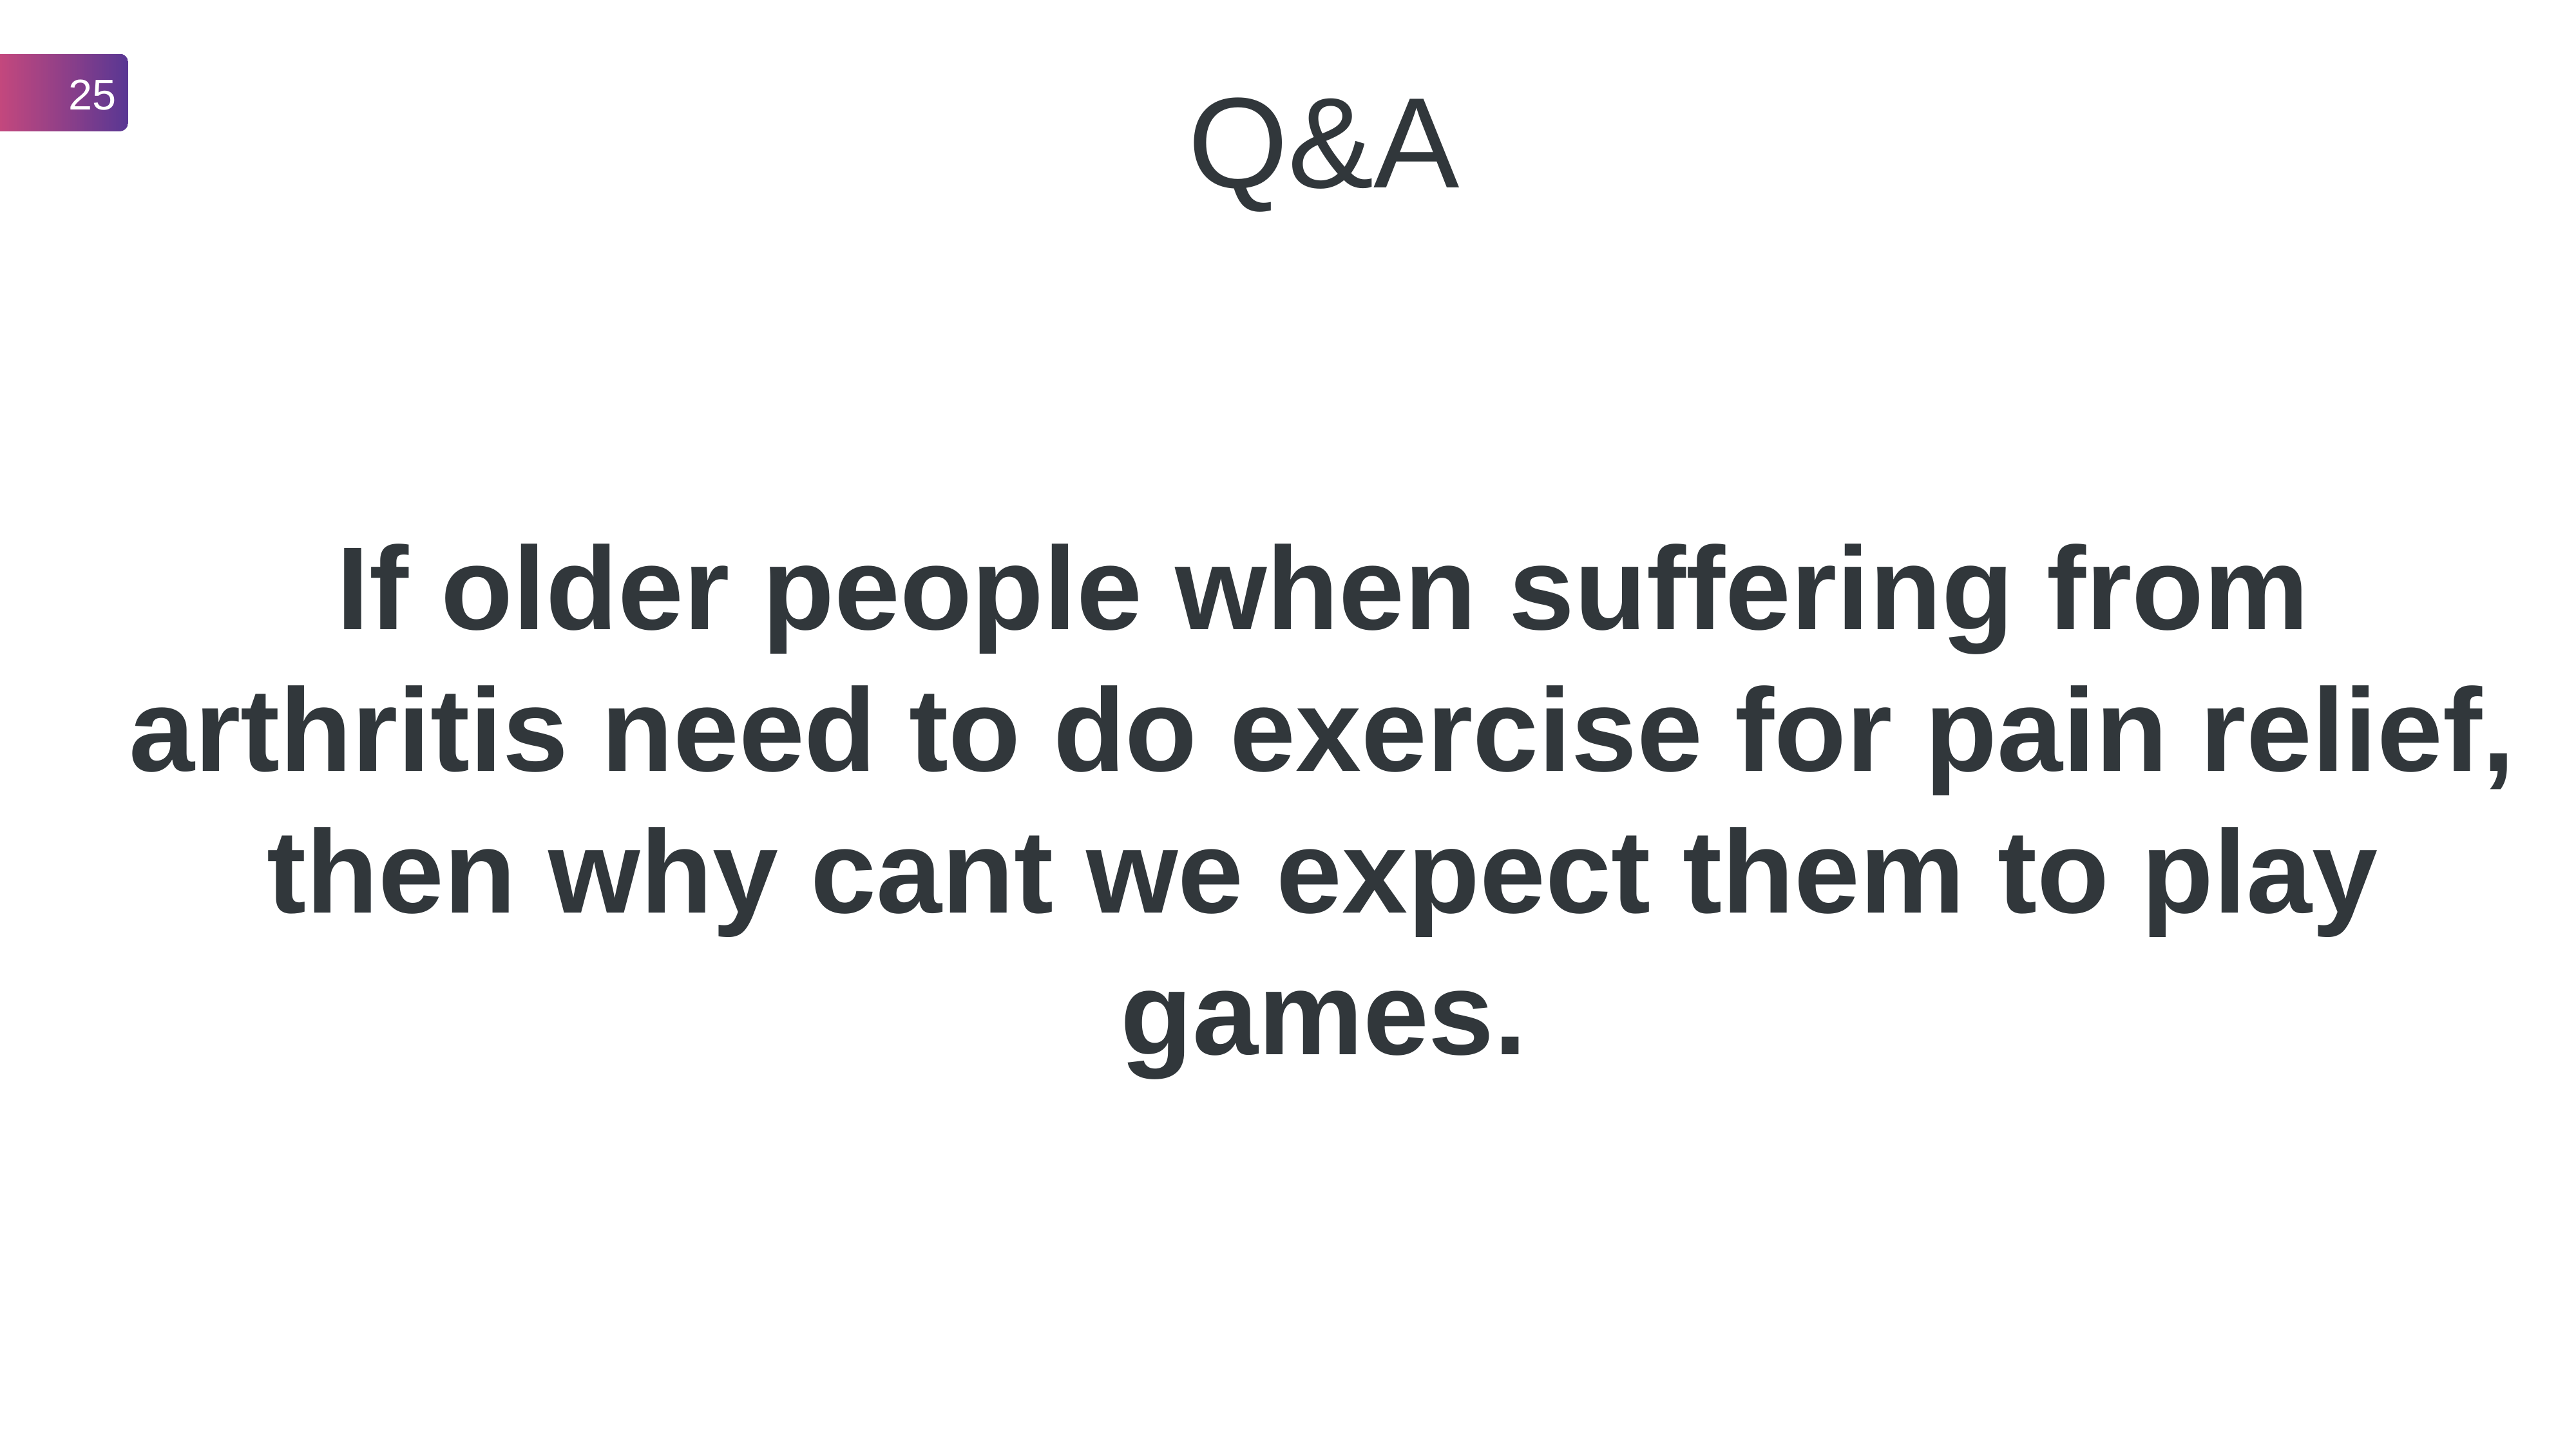

25
Q&A
If older people when suffering from arthritis need to do exercise for pain relief, then why cant we expect them to play games.